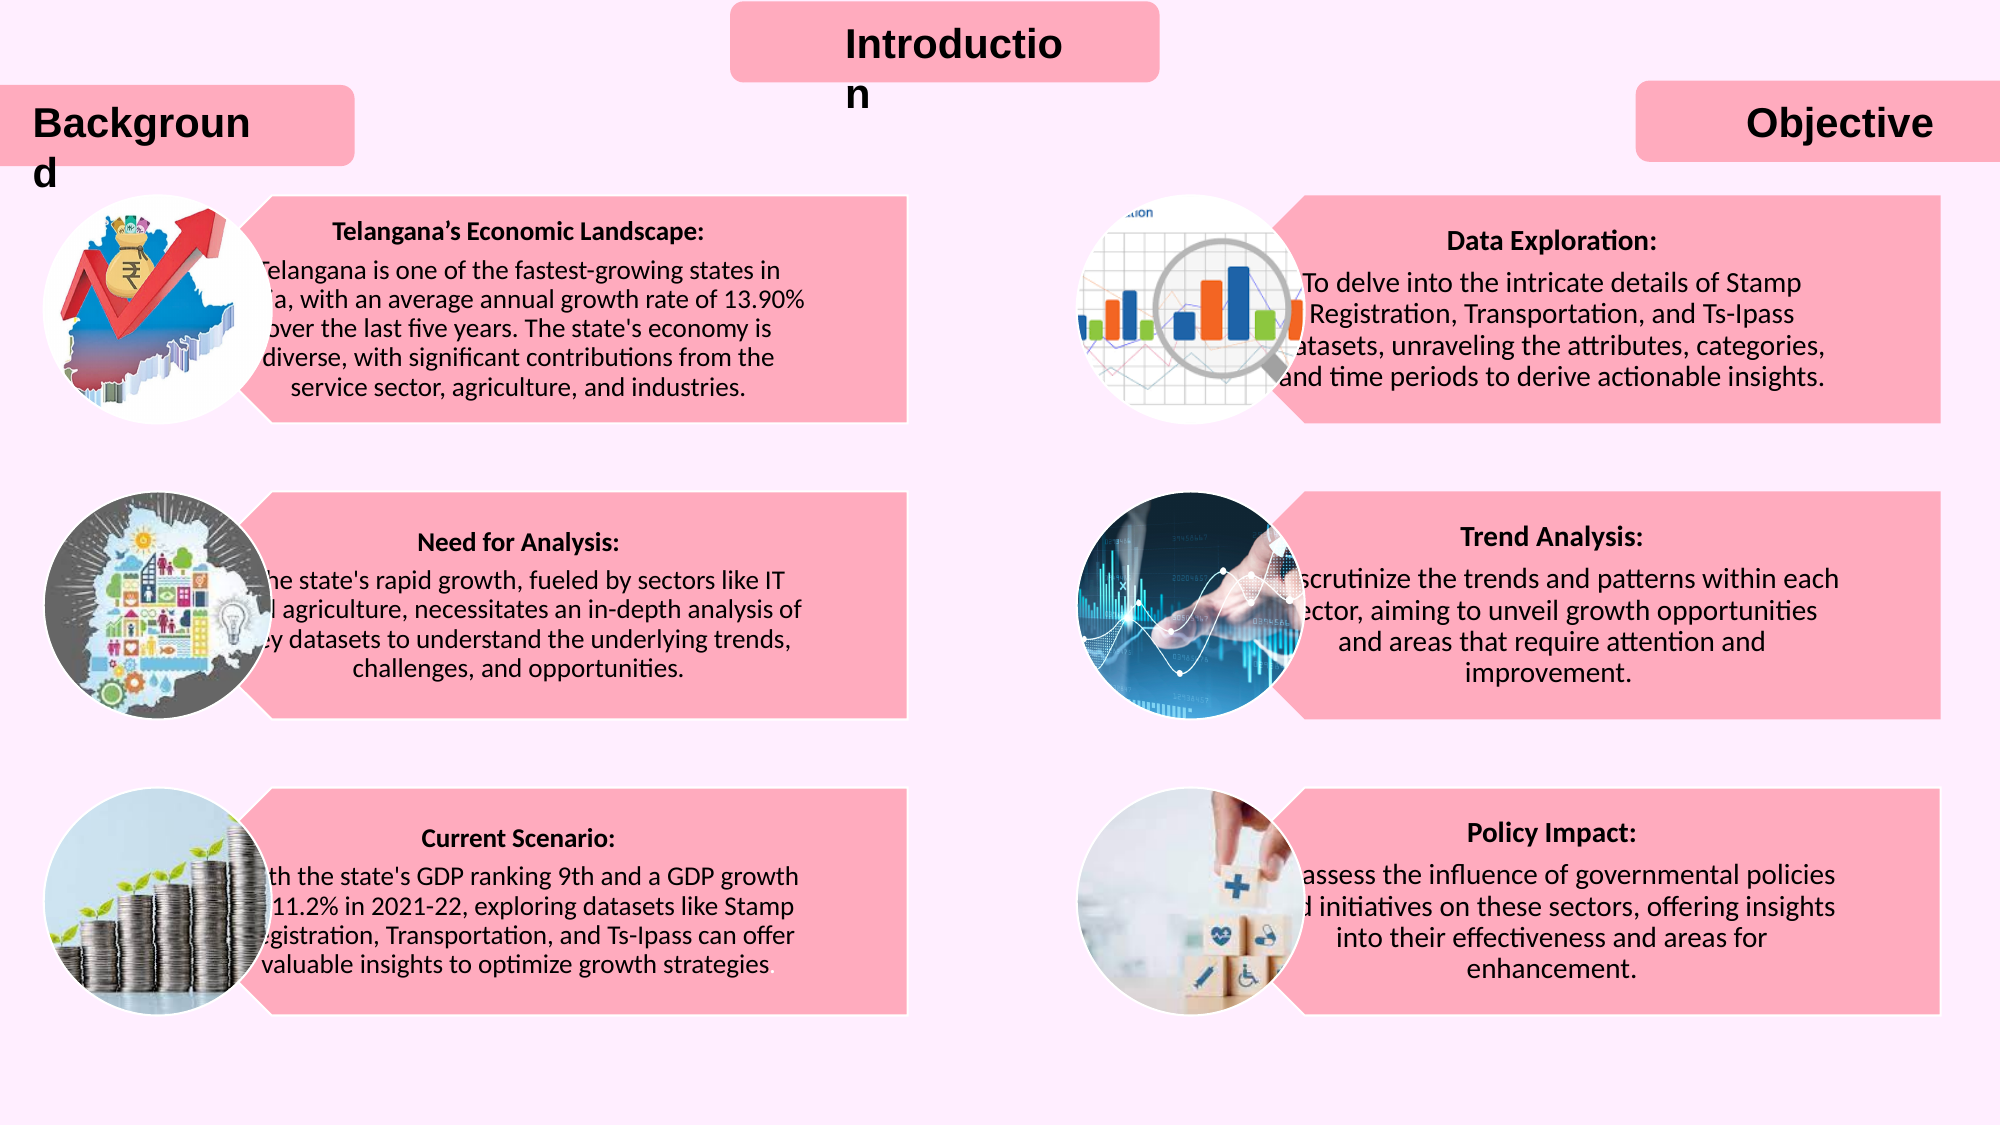

Introduction

Background
Objective
Data Exploration:
To delve into the intricate details of Stamp Registration, Transportation, and Ts-Ipass datasets, unraveling the attributes, categories, and time periods to derive actionable insights.
Trend Analysis:
To scrutinize the trends and patterns within each sector, aiming to unveil growth opportunities and areas that require attention and improvement.
Policy Impact:
To assess the influence of governmental policies and initiatives on these sectors, offering insights into their effectiveness and areas for enhancement.
Telangana’s Economic Landscape:
Telangana is one of the fastest-growing states in India, with an average annual growth rate of 13.90% over the last five years. The state's economy is diverse, with significant contributions from the service sector, agriculture, and industries.
Need for Analysis:
The state's rapid growth, fueled by sectors like IT and agriculture, necessitates an in-depth analysis of key datasets to understand the underlying trends, challenges, and opportunities.
Current Scenario:
With the state's GDP ranking 9th and a GDP growth of 11.2% in 2021-22, exploring datasets like Stamp Registration, Transportation, and Ts-Ipass can offer valuable insights to optimize growth strategies.